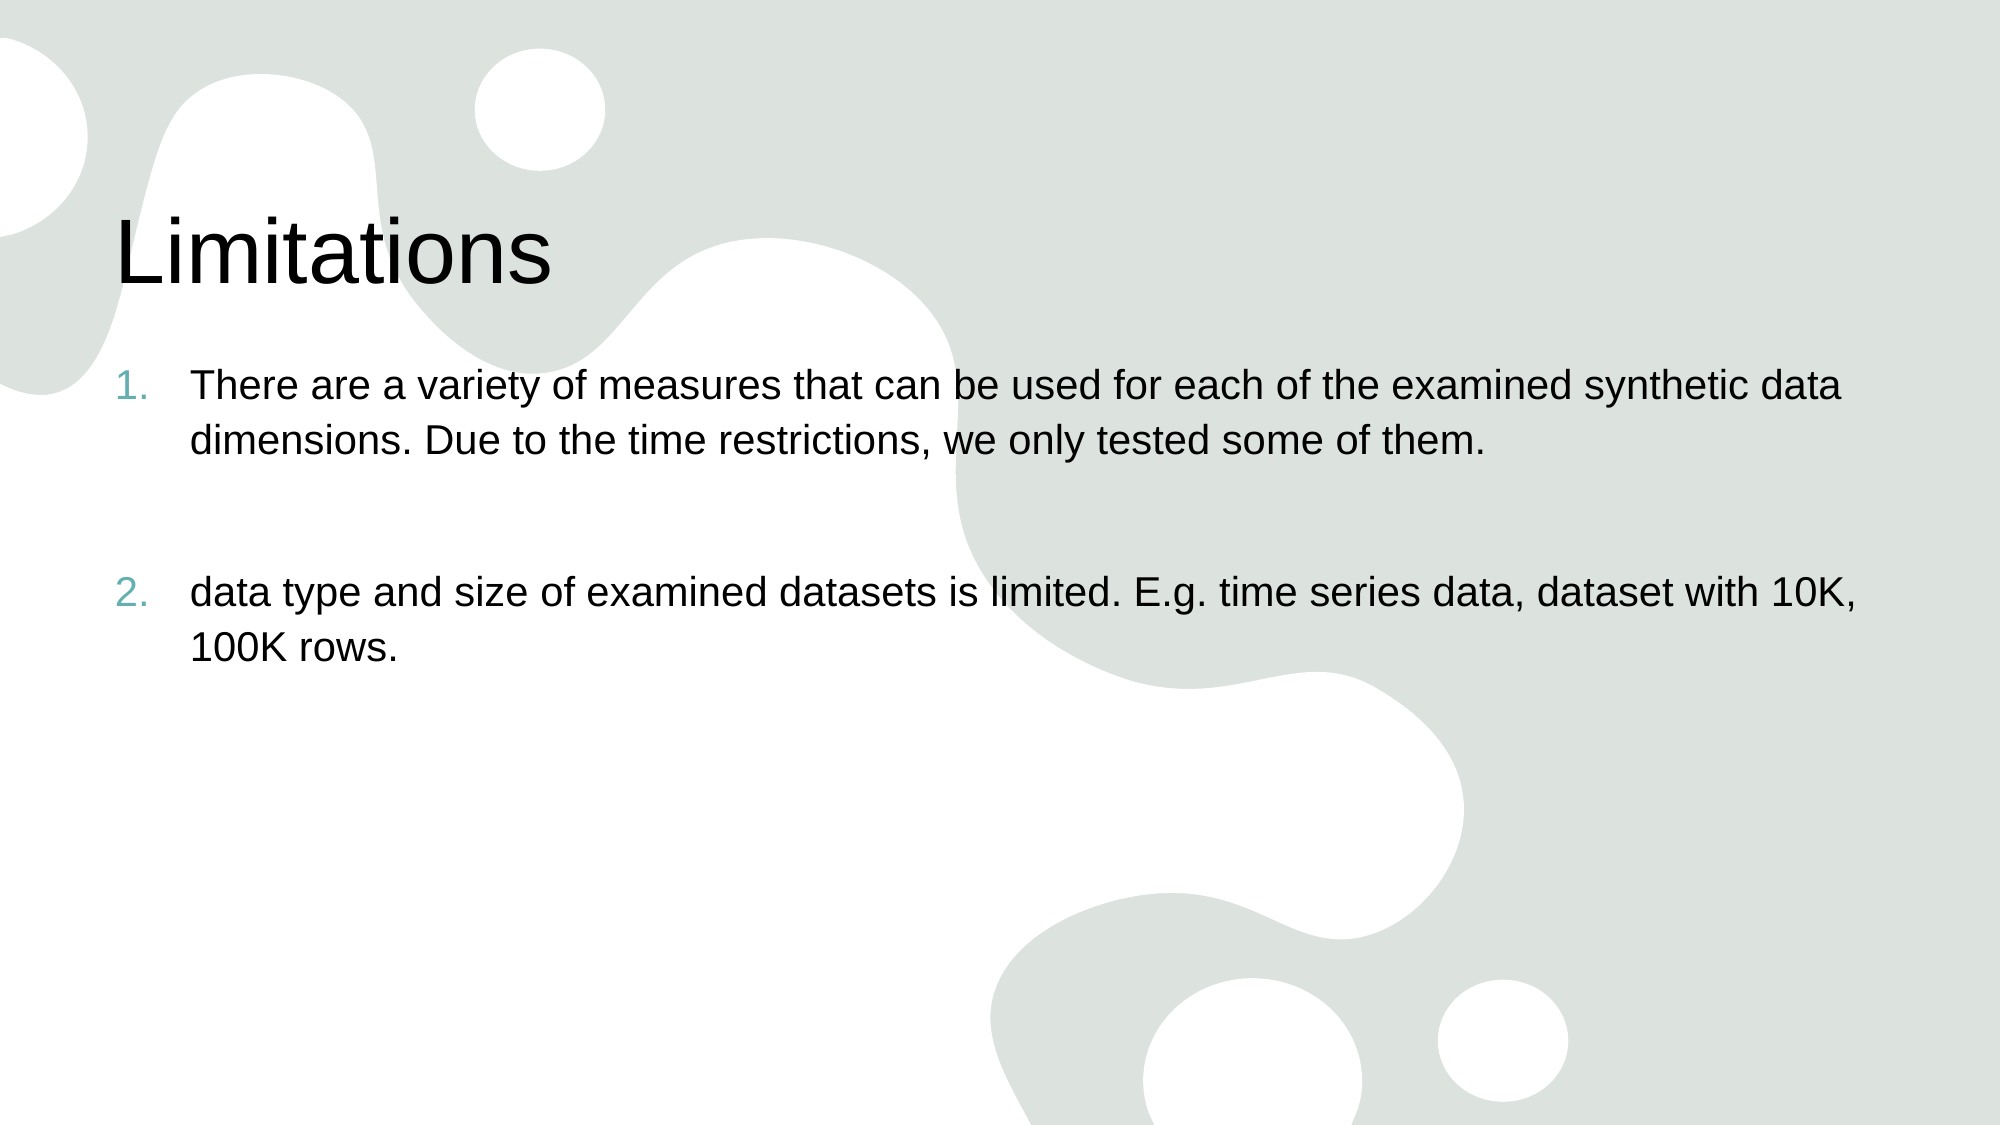

# Limitations
There are a variety of measures that can be used for each of the examined synthetic data dimensions. Due to the time restrictions, we only tested some of them.

data type and size of examined datasets is limited. E.g. time series data, dataset with 10K, 100K rows.